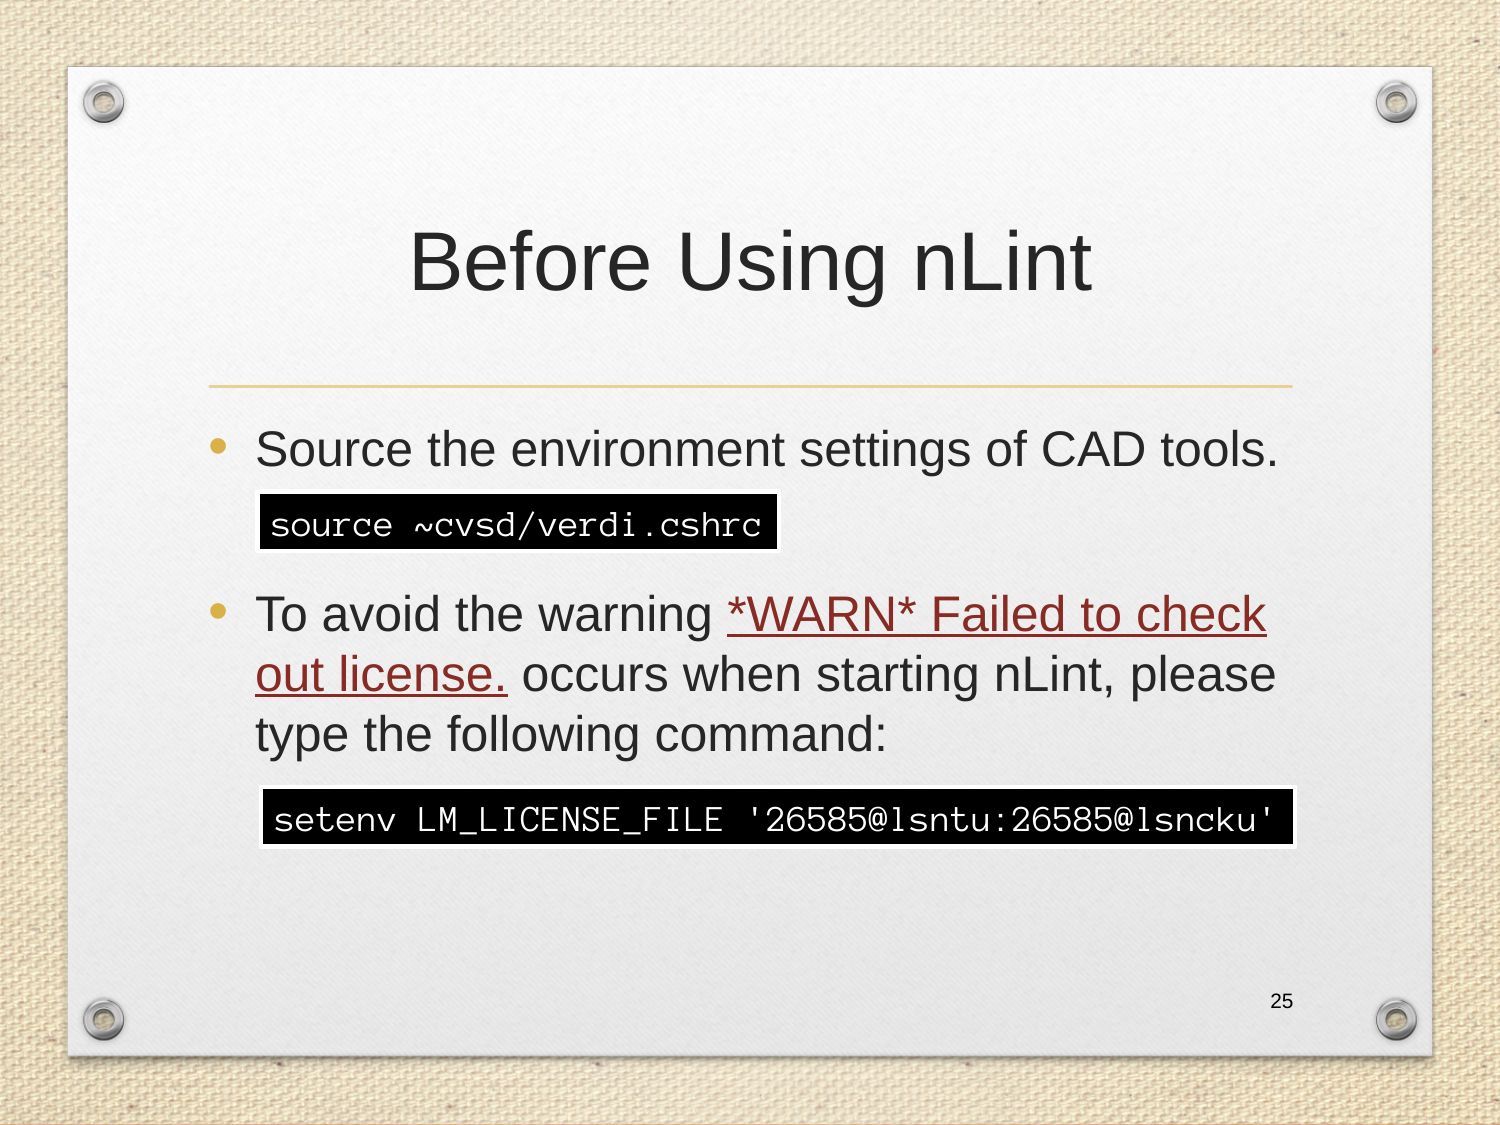

# Before Using nLint
Source the environment settings of CAD tools.

To avoid the warning *WARN* Failed to check out license. occurs when starting nLint, please type the following command:

source ~cvsd/verdi.cshrc
setenv LM_LICENSE_FILE '26585@lsntu:26585@lsncku'
25